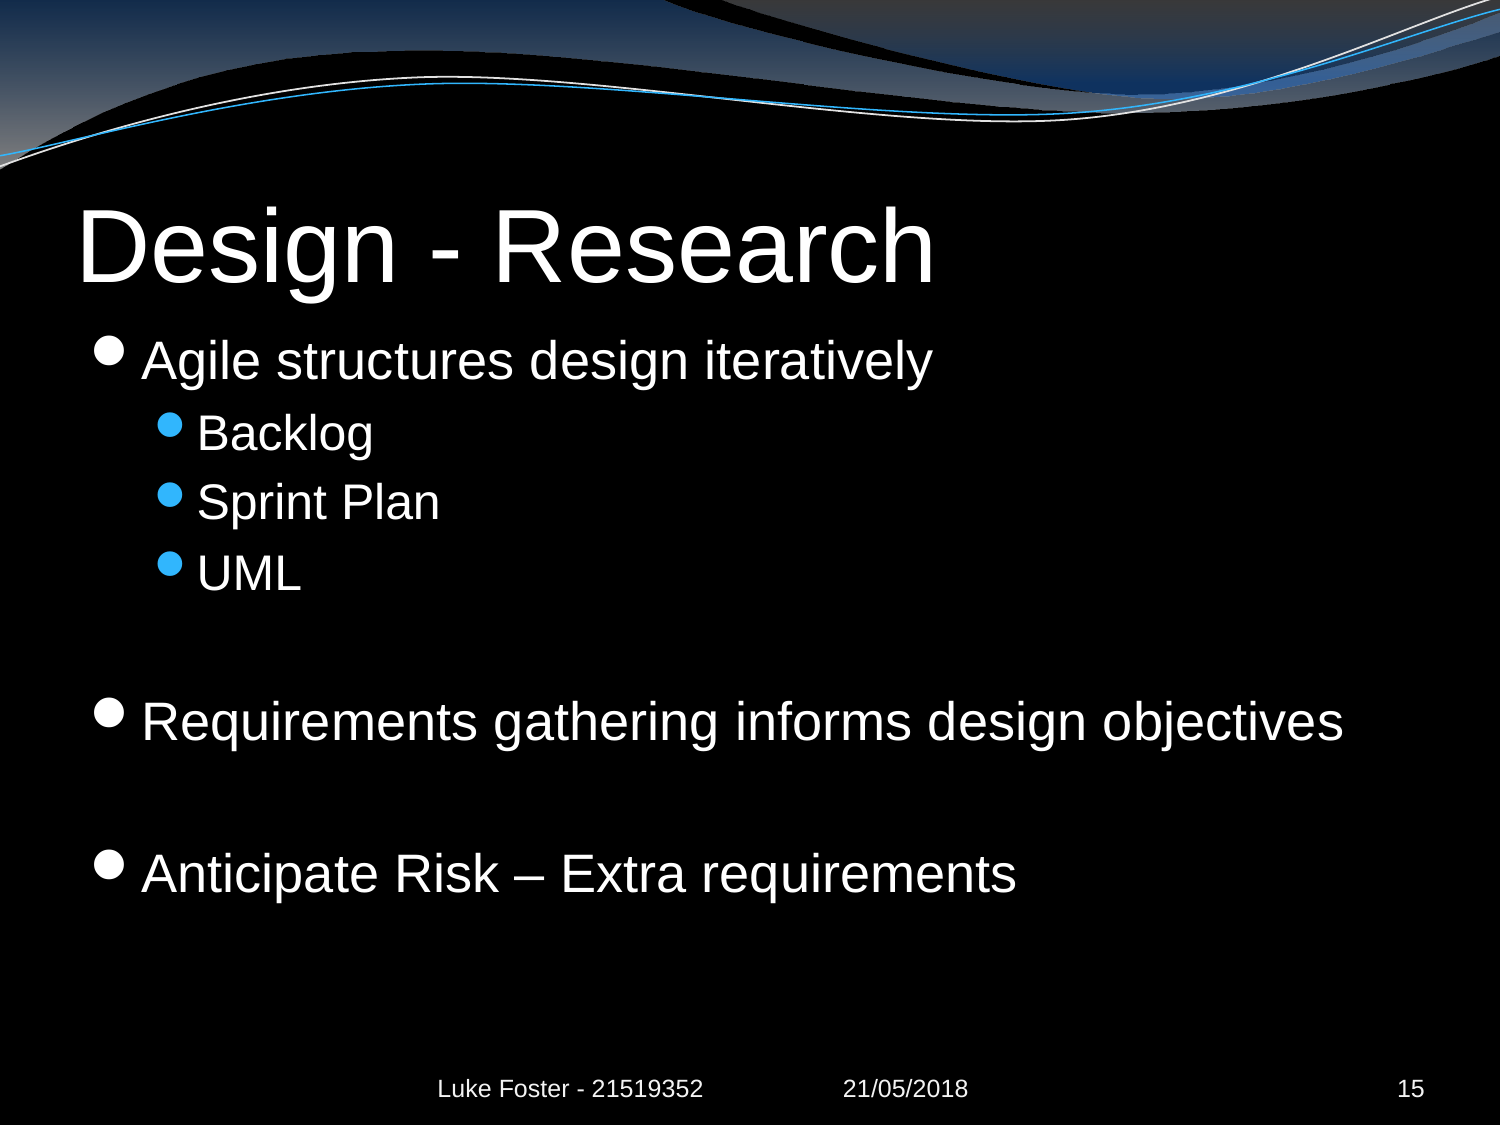

# Design - Research
Agile structures design iteratively
Backlog
Sprint Plan
UML

Requirements gathering informs design objectives

Anticipate Risk – Extra requirements

Luke Foster - 21519352                    21/05/2018
15